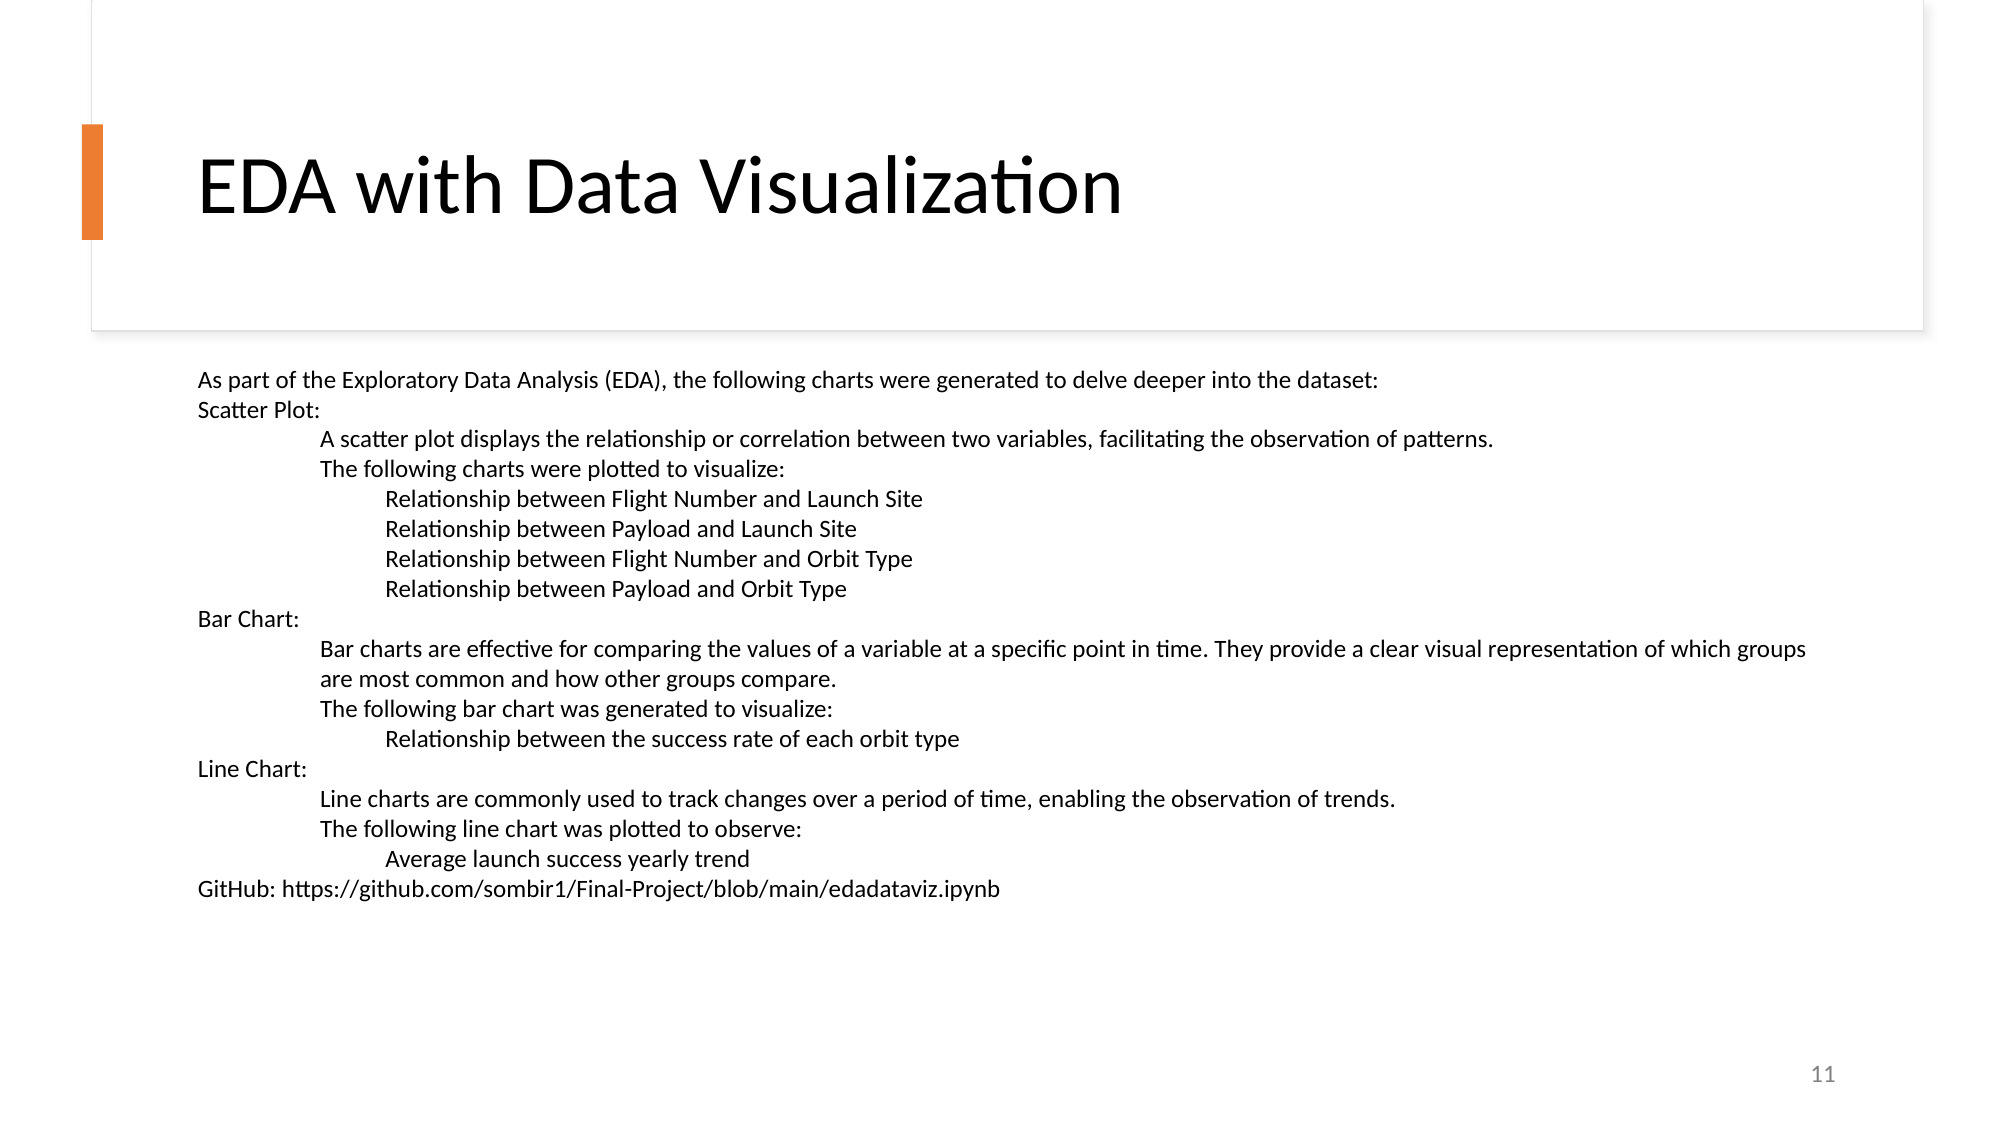

EDA with Data Visualization

As part of the Exploratory Data Analysis (EDA), the following charts were generated to delve deeper into the dataset:
Scatter Plot:
A scatter plot displays the relationship or correlation between two variables, facilitating the observation of patterns.
The following charts were plotted to visualize:
Relationship between Flight Number and Launch Site
Relationship between Payload and Launch Site
Relationship between Flight Number and Orbit Type
Relationship between Payload and Orbit Type
Bar Chart:
Bar charts are effective for comparing the values of a variable at a specific point in time. They provide a clear visual representation of which groups are most common and how other groups compare.
The following bar chart was generated to visualize:
Relationship between the success rate of each orbit type
Line Chart:
Line charts are commonly used to track changes over a period of time, enabling the observation of trends.
The following line chart was plotted to observe:
Average launch success yearly trend
GitHub: https://github.com/sombir1/Final-Project/blob/main/edadataviz.ipynb
11